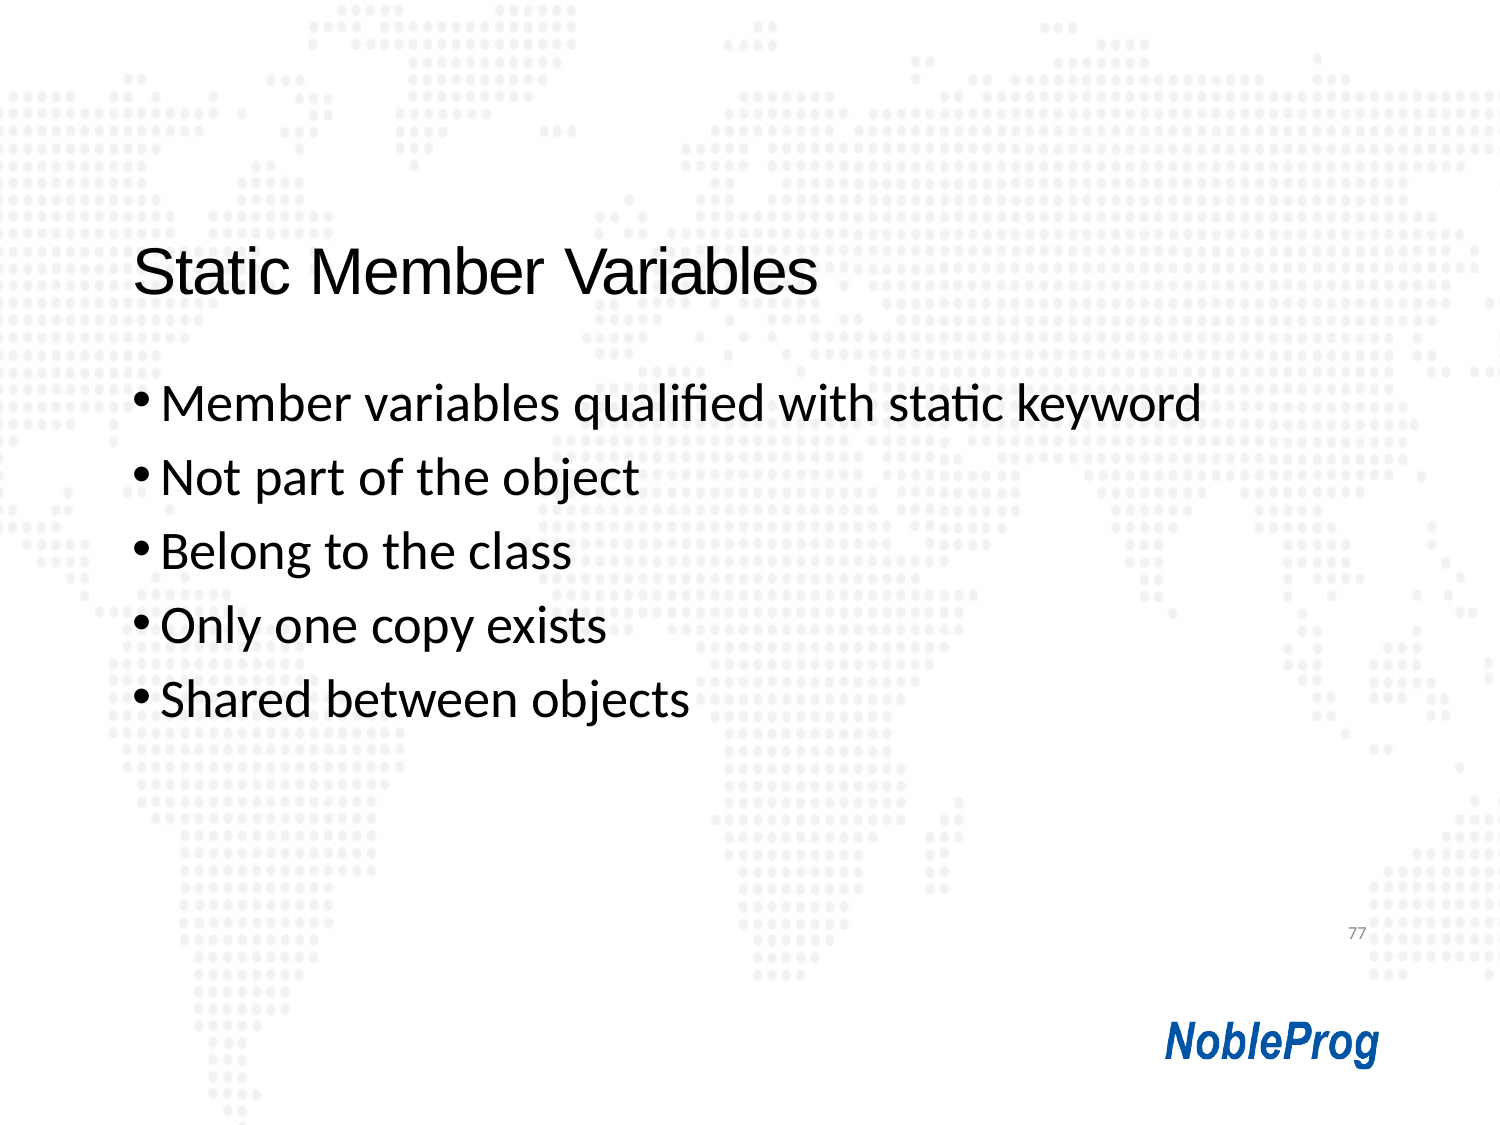

# Static Member Variables
Member variables qualified with static keyword
Not part of the object
Belong to the class
Only one copy exists
Shared between objects
77